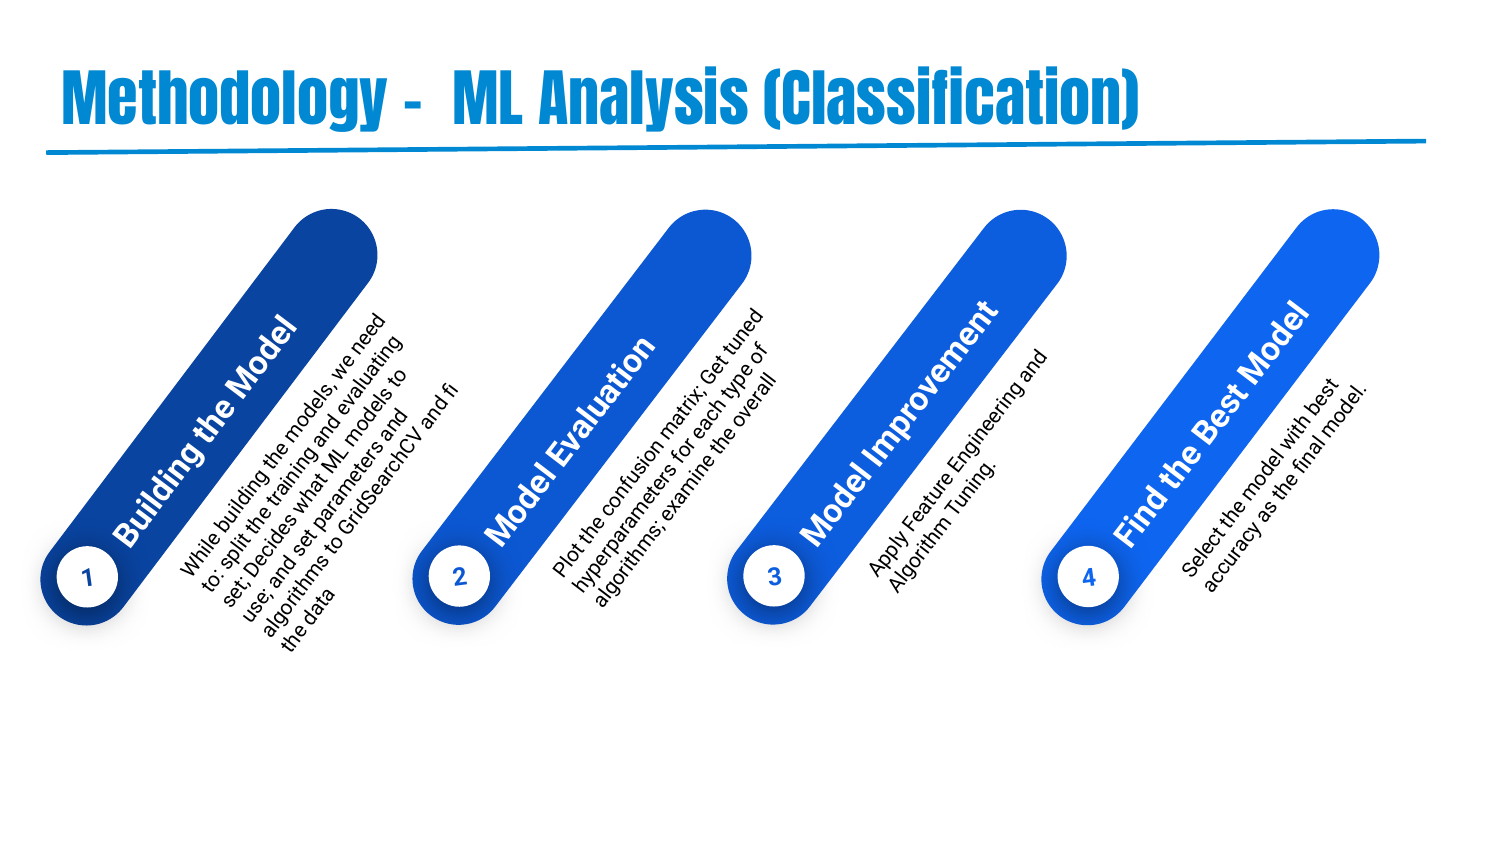

Methodology -  ML Analysis (Classification)

Find the Best Model
Select the model with best accuracy as the final model.
4

Building the Model
While building the models, we need to: split the training and evaluating set; Decides what ML models to use; and set parameters and algorithms to GridSearchCV and fi the data
1

Model Evaluation
Plot the confusion matrix; Get tuned hyperparameters for each type of algorithms; examine the overall
2

Model Improvement
Apply Feature Engineering and Algorithm Tuning.
3